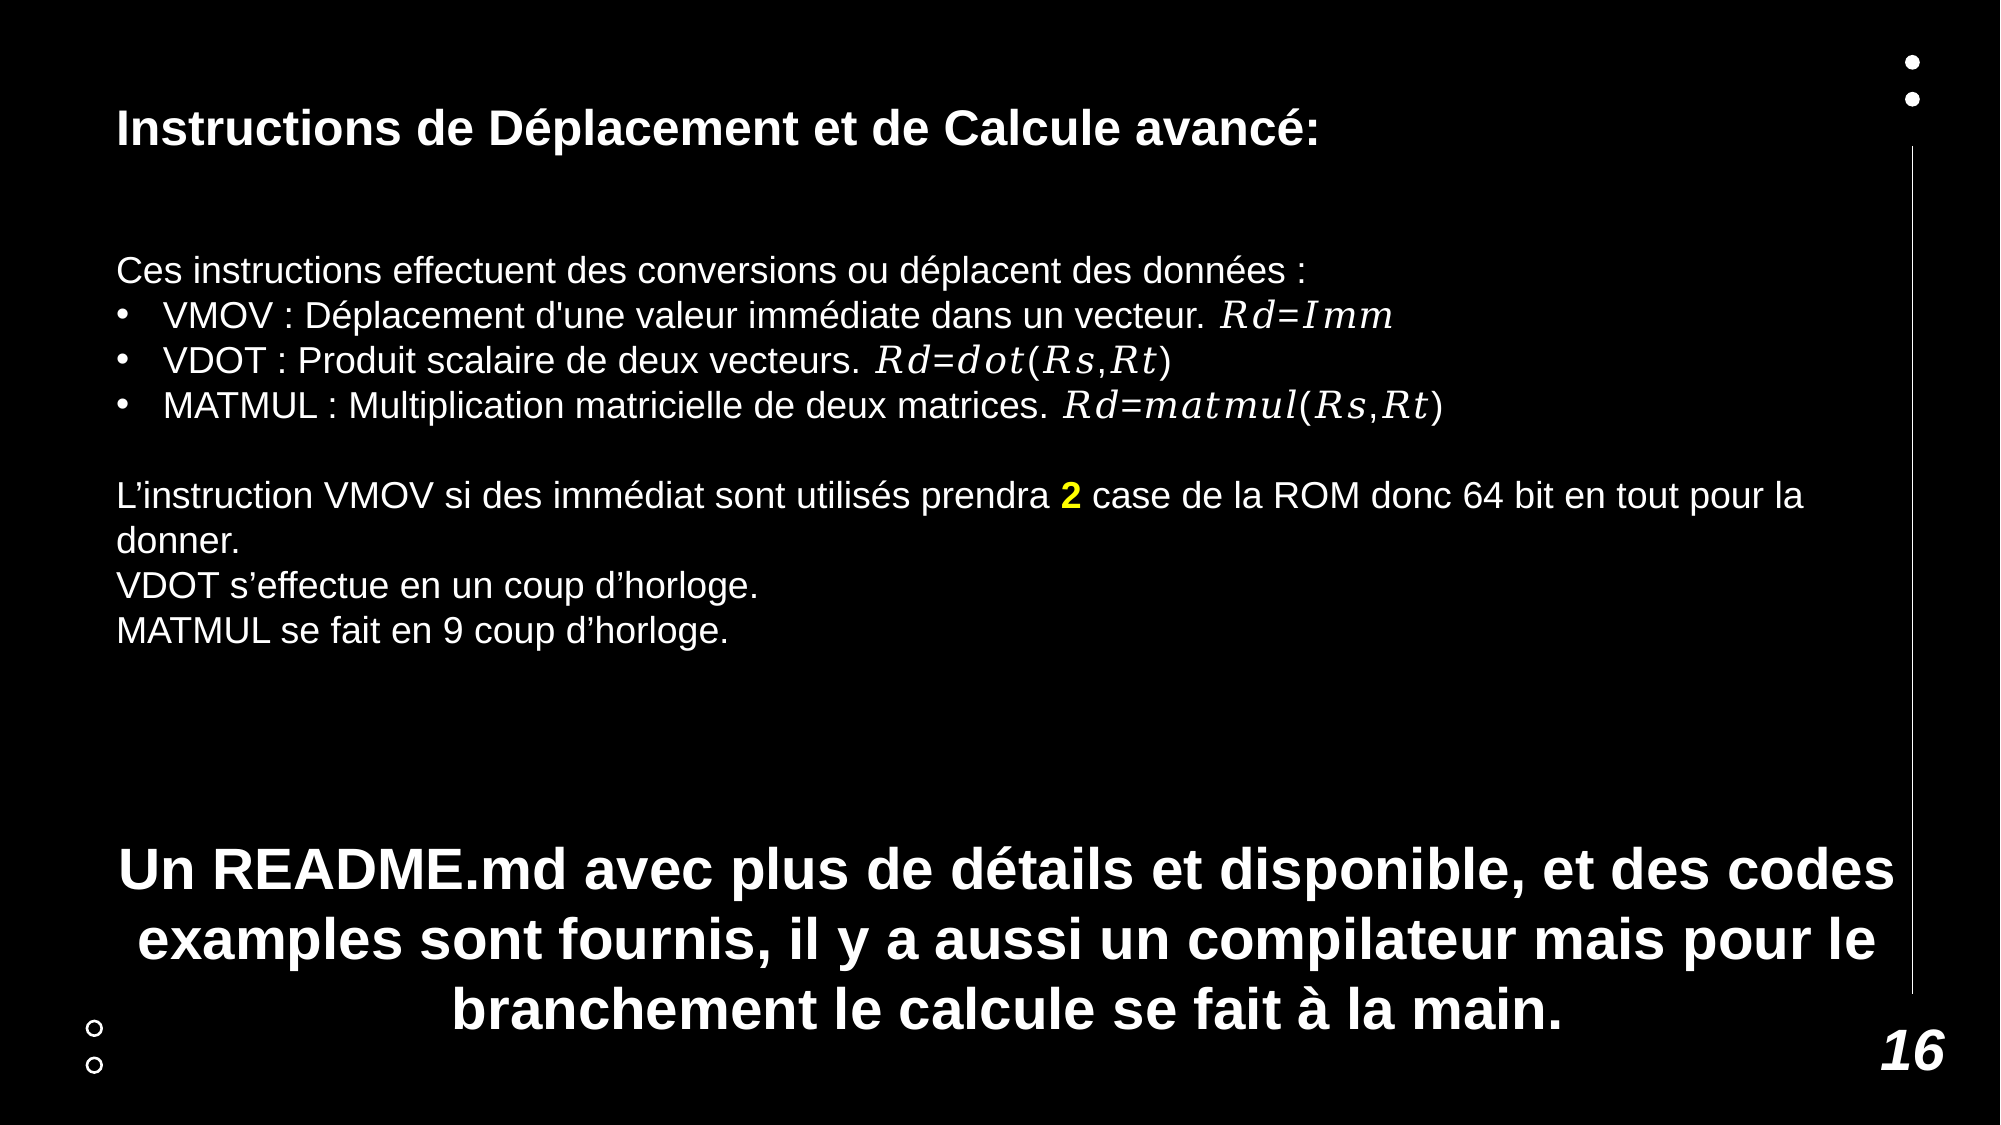

Instructions de Déplacement et de Calcule avancé:
Ces instructions effectuent des conversions ou déplacent des données :
VMOV : Déplacement d'une valeur immédiate dans un vecteur. 𝑅𝑑=𝐼𝑚𝑚
VDOT : Produit scalaire de deux vecteurs. 𝑅𝑑=𝑑𝑜𝑡(𝑅𝑠,𝑅𝑡)
MATMUL : Multiplication matricielle de deux matrices. 𝑅𝑑=𝑚𝑎𝑡𝑚𝑢𝑙(𝑅𝑠,𝑅𝑡)

L’instruction VMOV si des immédiat sont utilisés prendra 2 case de la ROM donc 64 bit en tout pour la donner.
VDOT s’effectue en un coup d’horloge.
MATMUL se fait en 9 coup d’horloge.

Un README.md avec plus de détails et disponible, et des codes examples sont fournis, il y a aussi un compilateur mais pour le branchement le calcule se fait à la main.
16